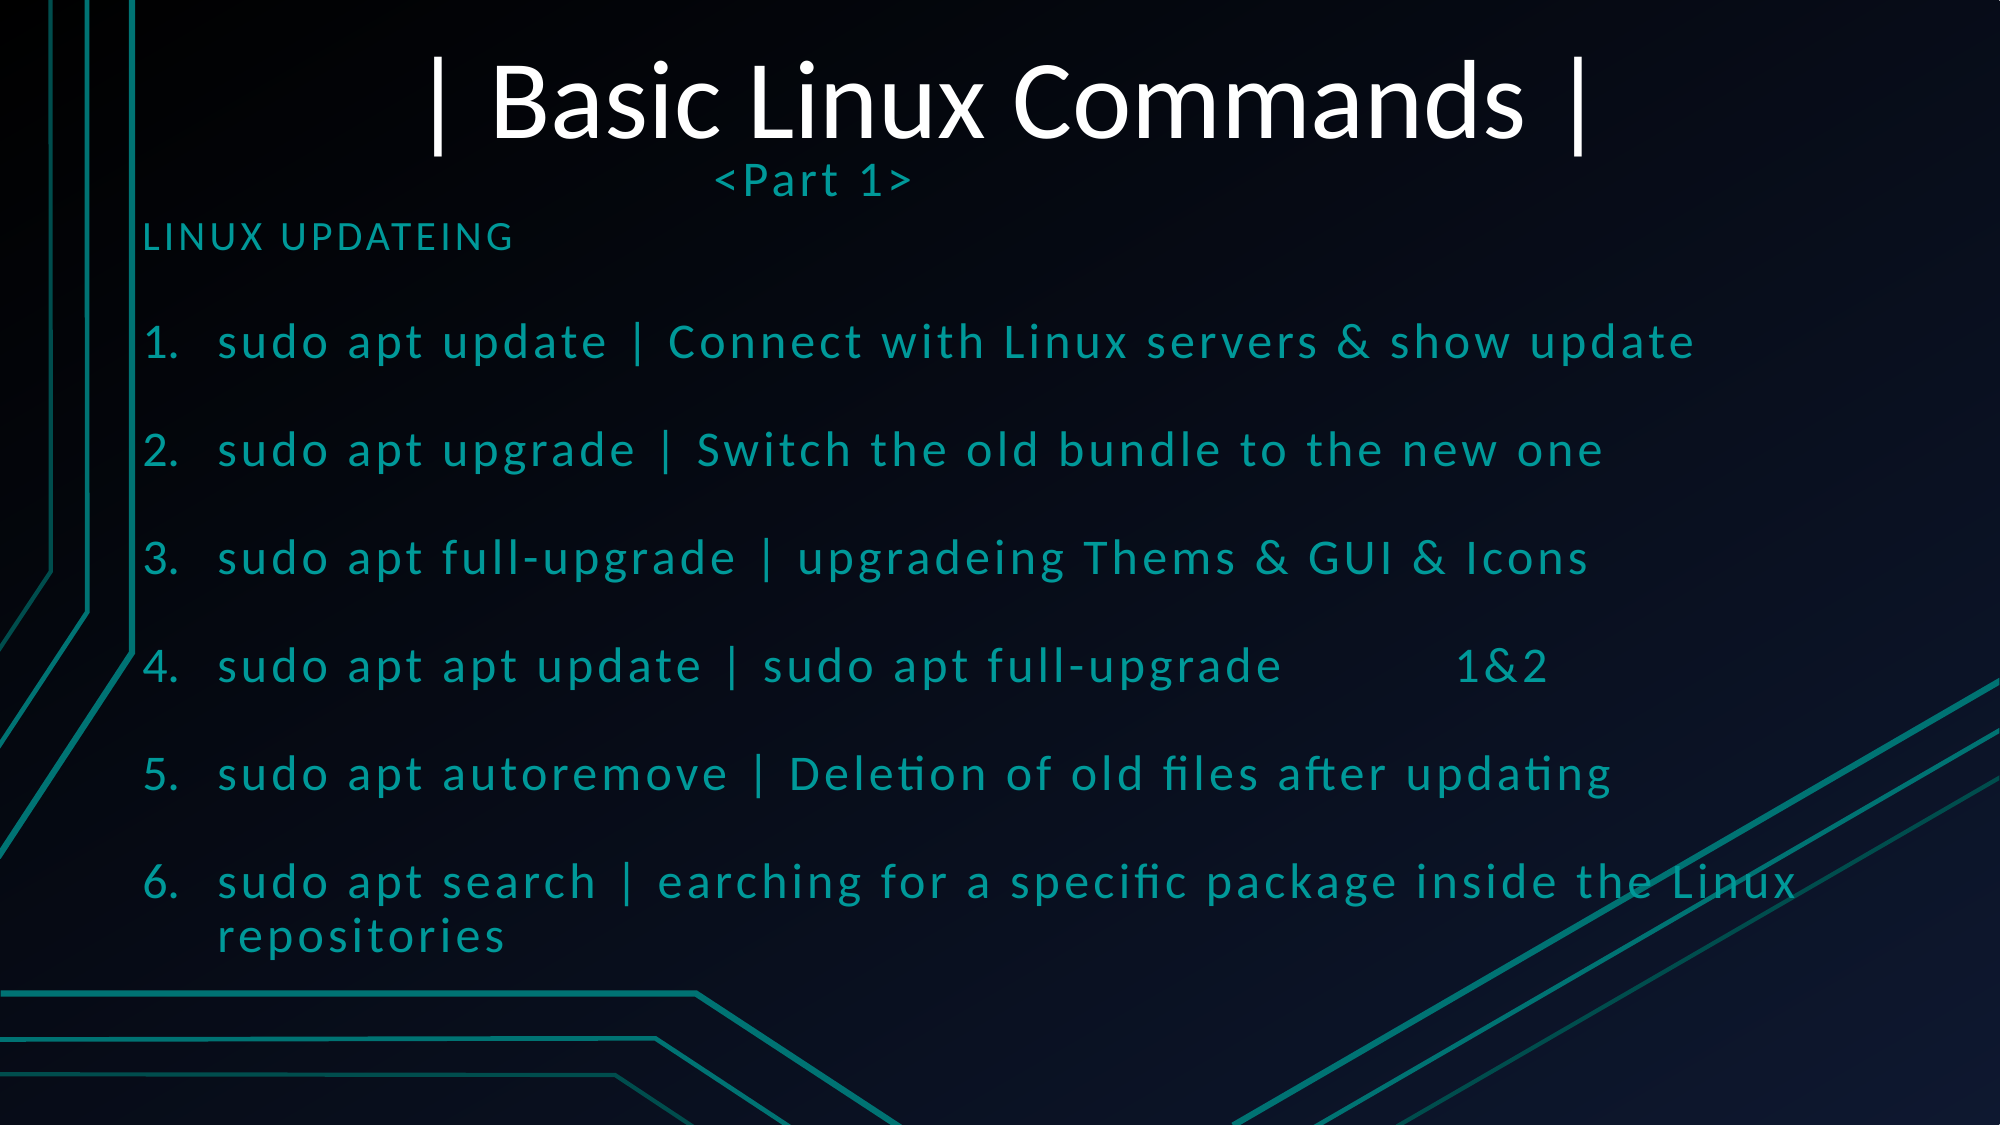

# | Basic Linux Commands |
                                     <Part 1>
LINUX UPDATEING

sudo apt update | Connect with Linux servers & show update

sudo apt upgrade | Switch the old bundle to the new one

sudo apt full-upgrade | upgradeing Thems & GUI & Icons

sudo apt apt update | sudo apt full-upgrade           1&2

sudo apt autoremove | Deletion of old files after updating

sudo apt search | earching for a specific package inside the Linux repositories